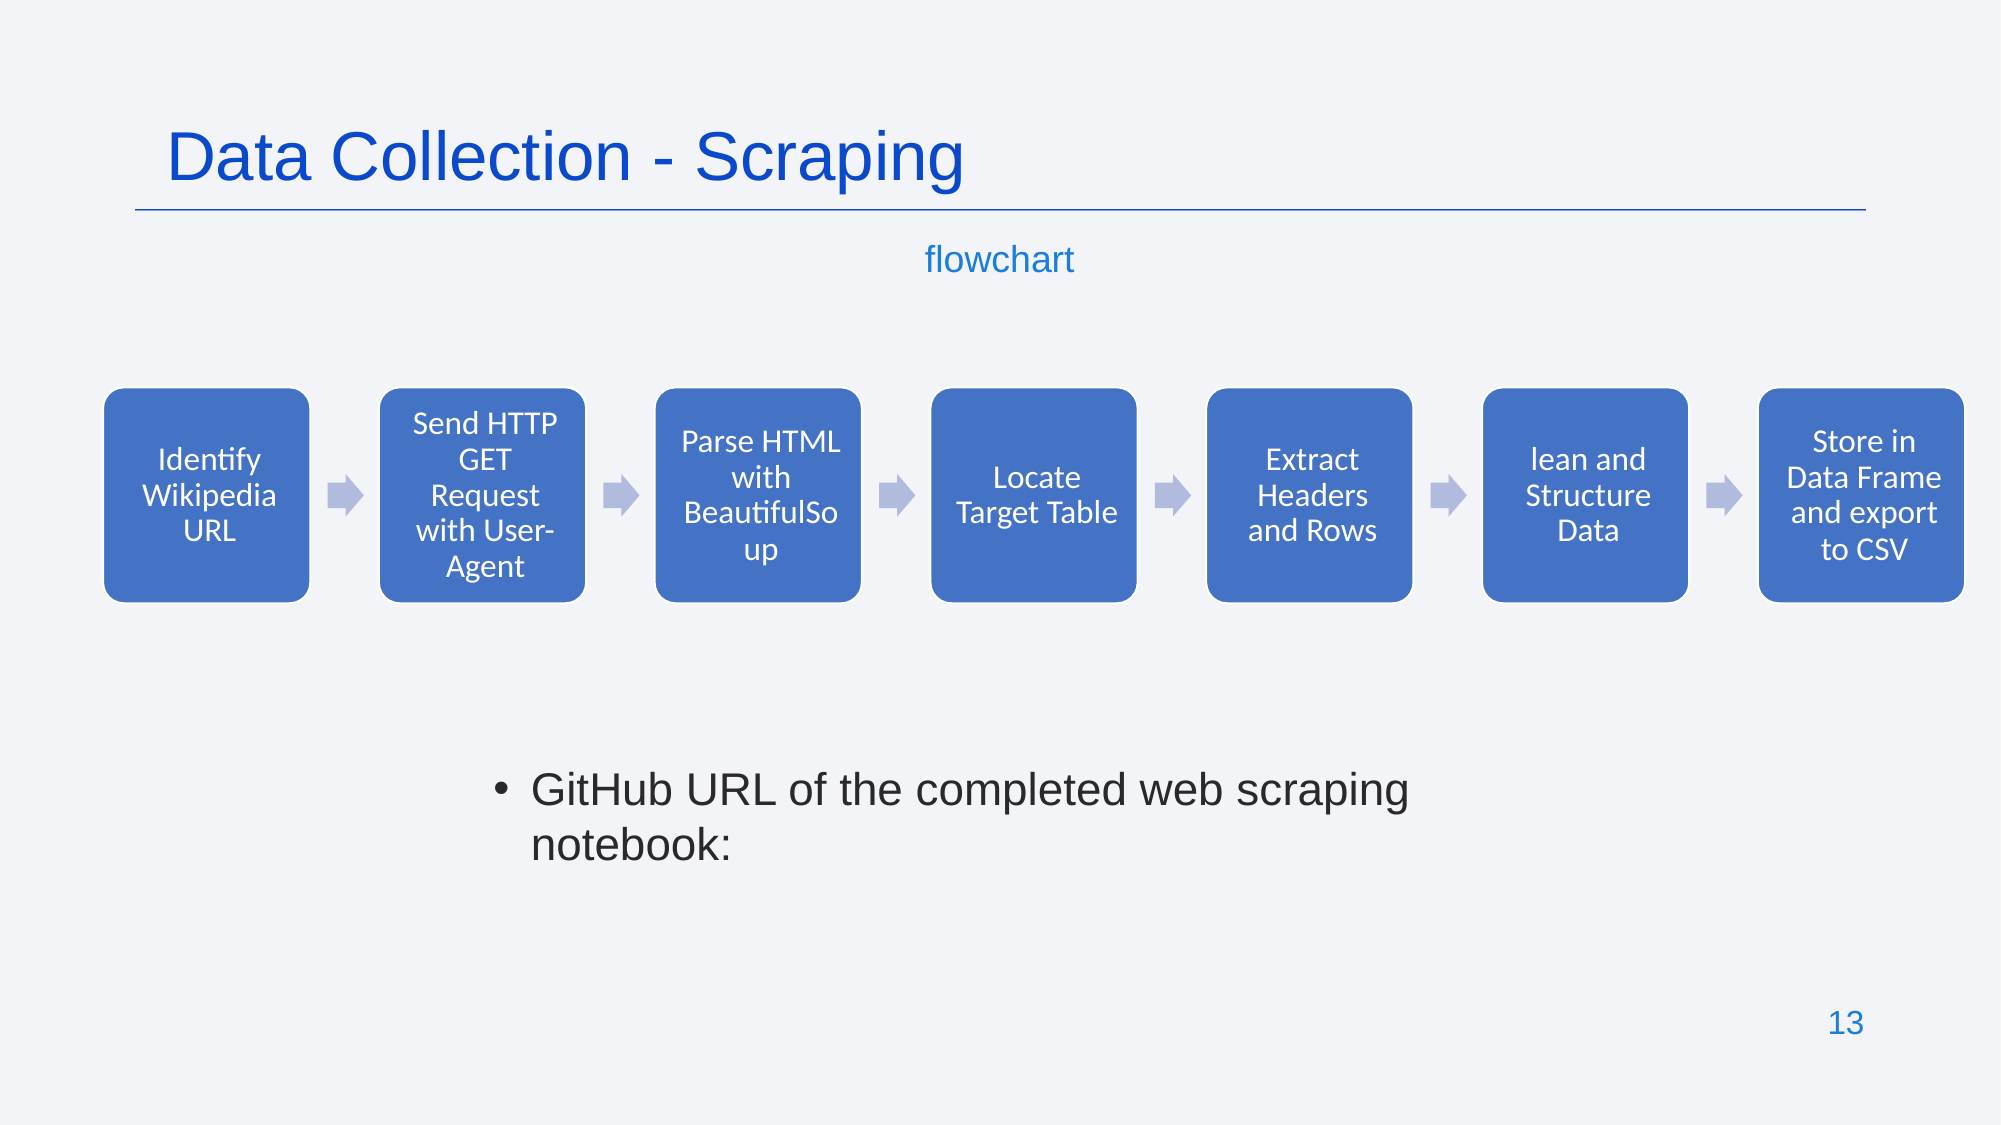

Data Collection - Scraping
flowchart
Identify Wikipedia URL

Send HTTP GET Request with User-Agent

Parse HTML with BeautifulSoup

Locate Target Table

Extract Headers and Rows

lean and Structure Data

Store in Data Frame and export to CSV

GitHub URL of the completed web scraping notebook:
13